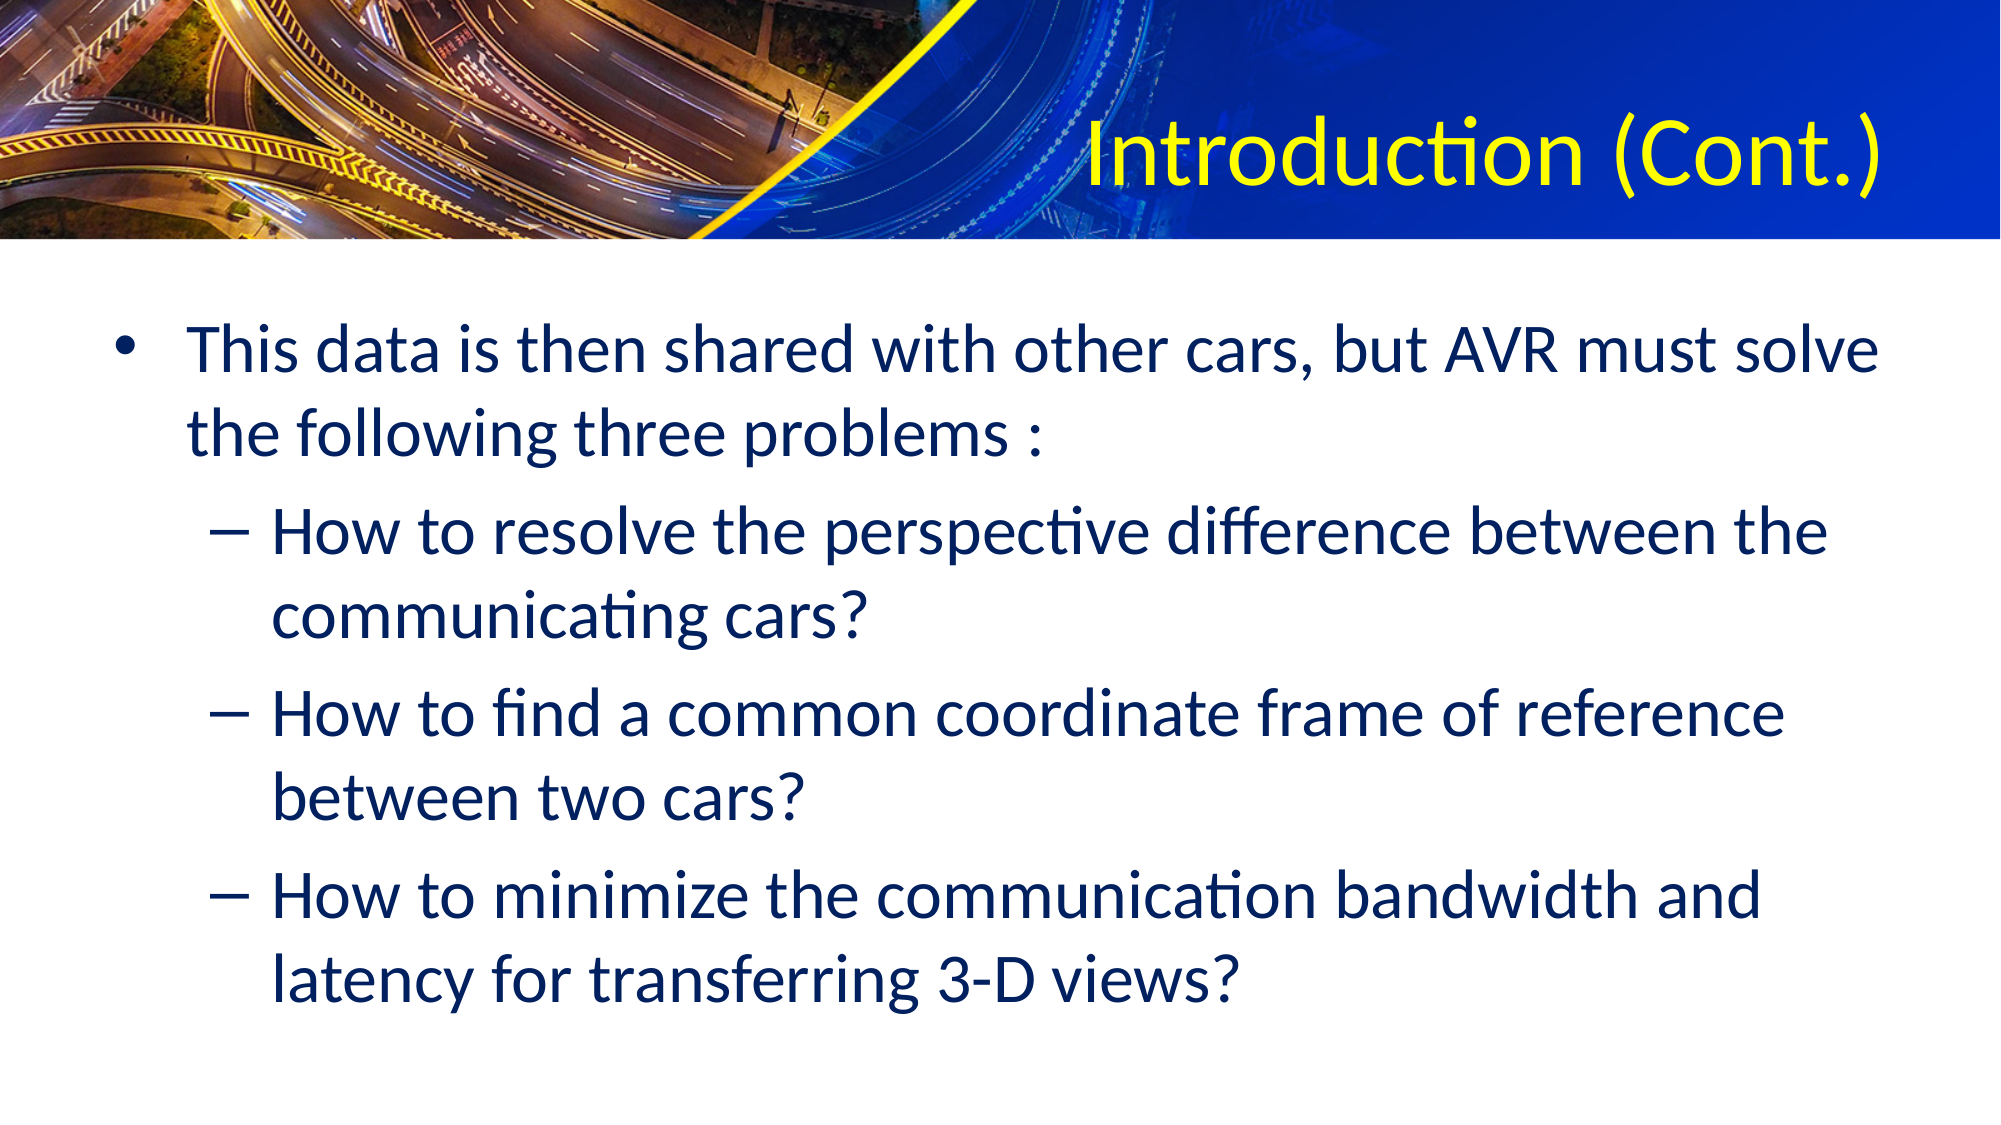

# Introduction (Cont.)
This data is then shared with other cars, but AVR must solve the following three problems :
How to resolve the perspective difference between the communicating cars?
How to find a common coordinate frame of reference between two cars?
How to minimize the communication bandwidth and latency for transferring 3-D views?